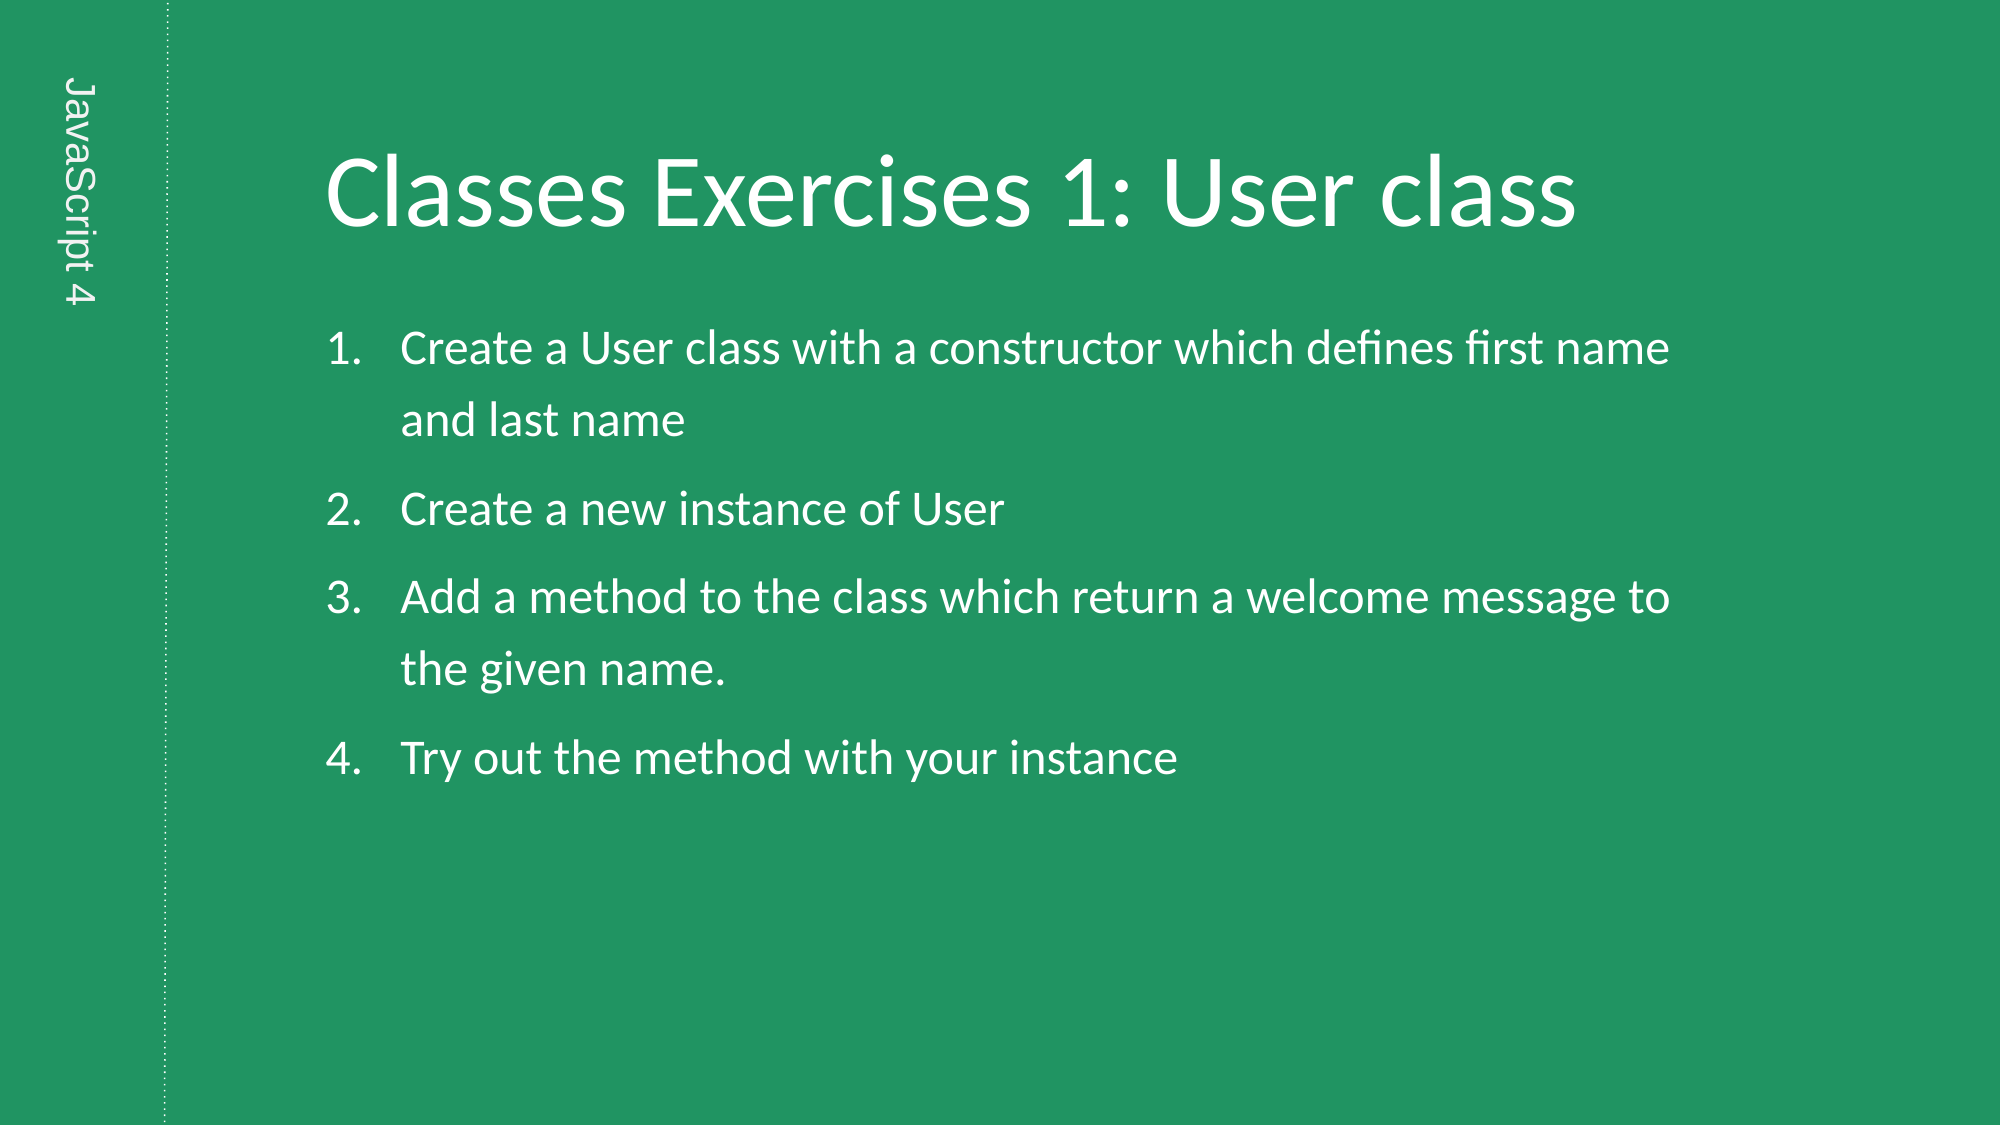

# Classes Exercises 1: User class
Create a User class with a constructor which defines first name and last name
Create a new instance of User
Add a method to the class which return a welcome message to the given name.
Try out the method with your instance